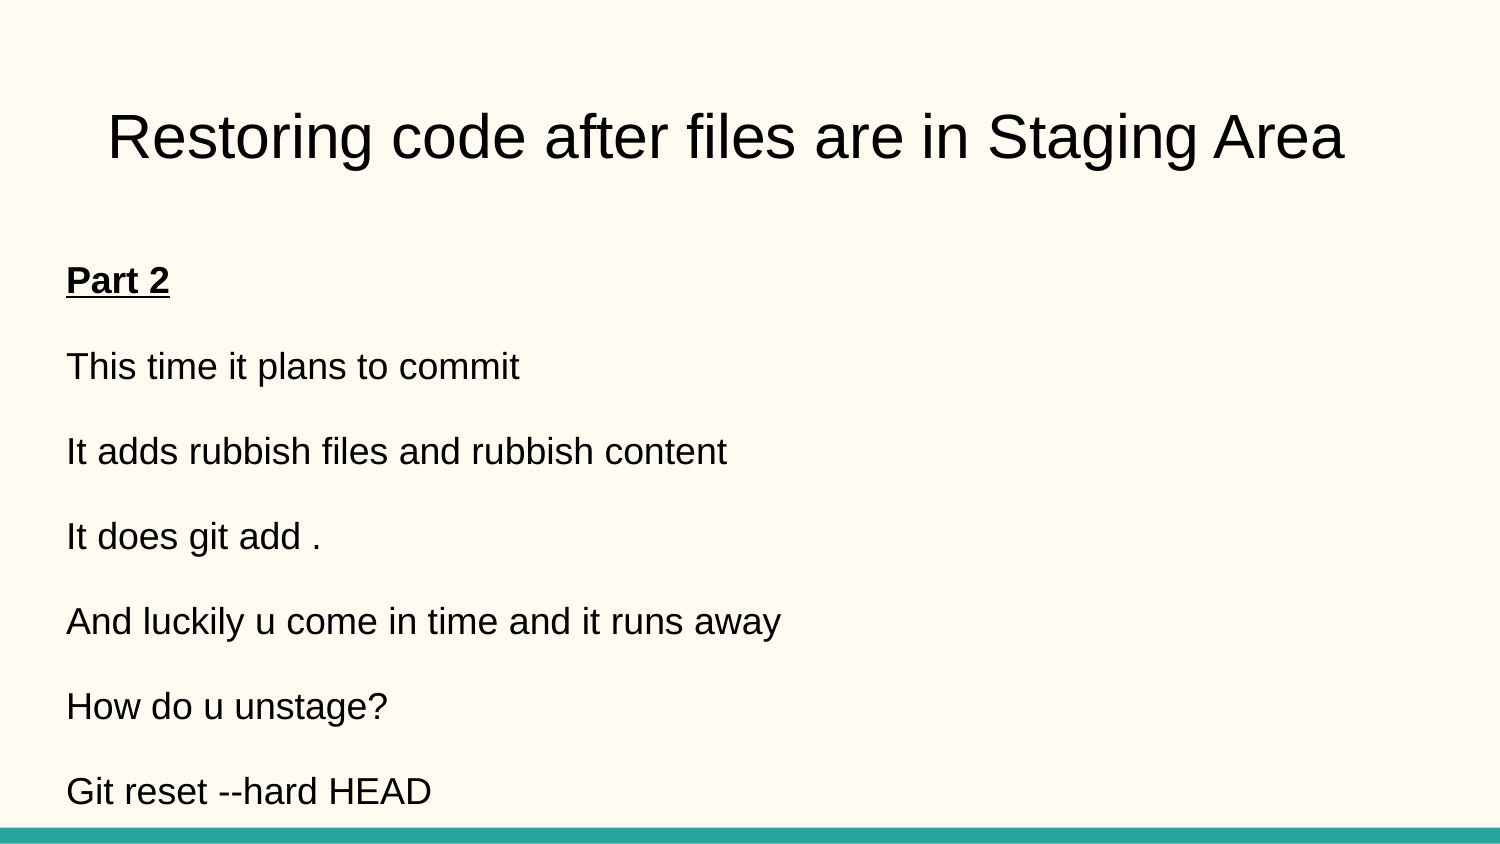

# Restoring code after files are in Staging Area
Part 2
This time it plans to commit
It adds rubbish files and rubbish content
It does git add .
And luckily u come in time and it runs away
How do u unstage?
Git reset --hard HEAD